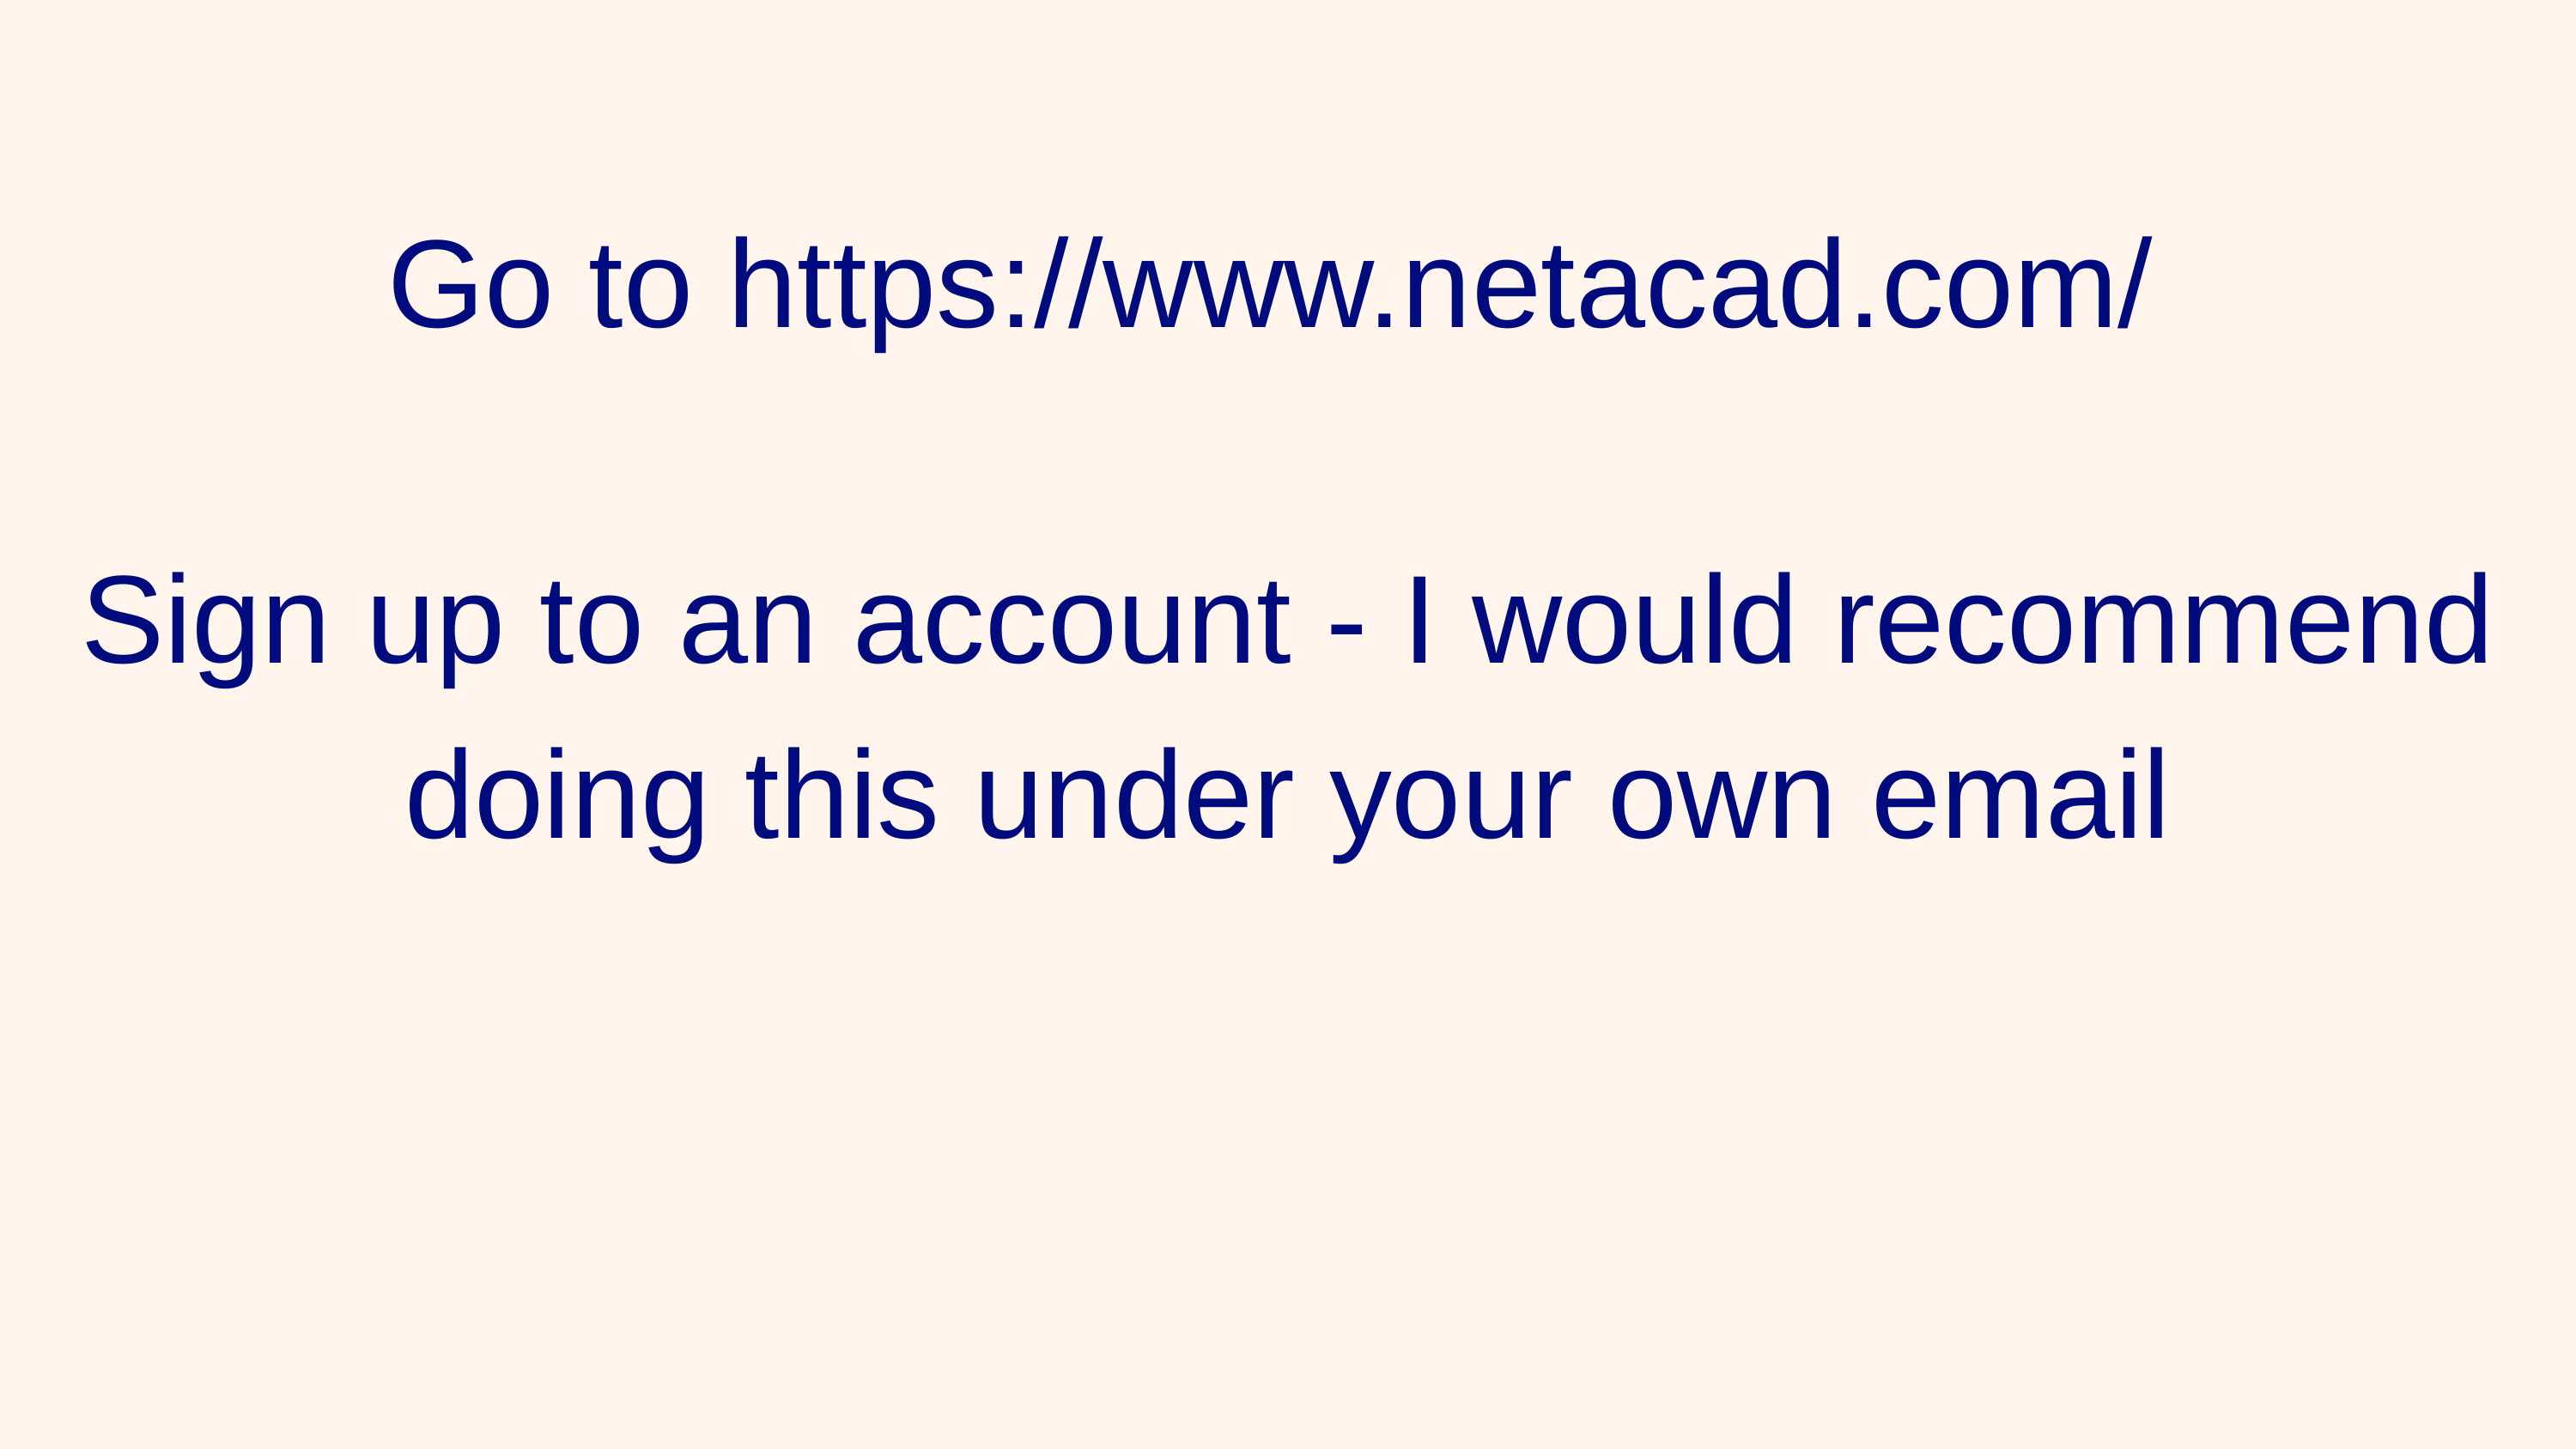

Go to https://www.netacad.com/
Sign up to an account - I would recommend doing this under your own email